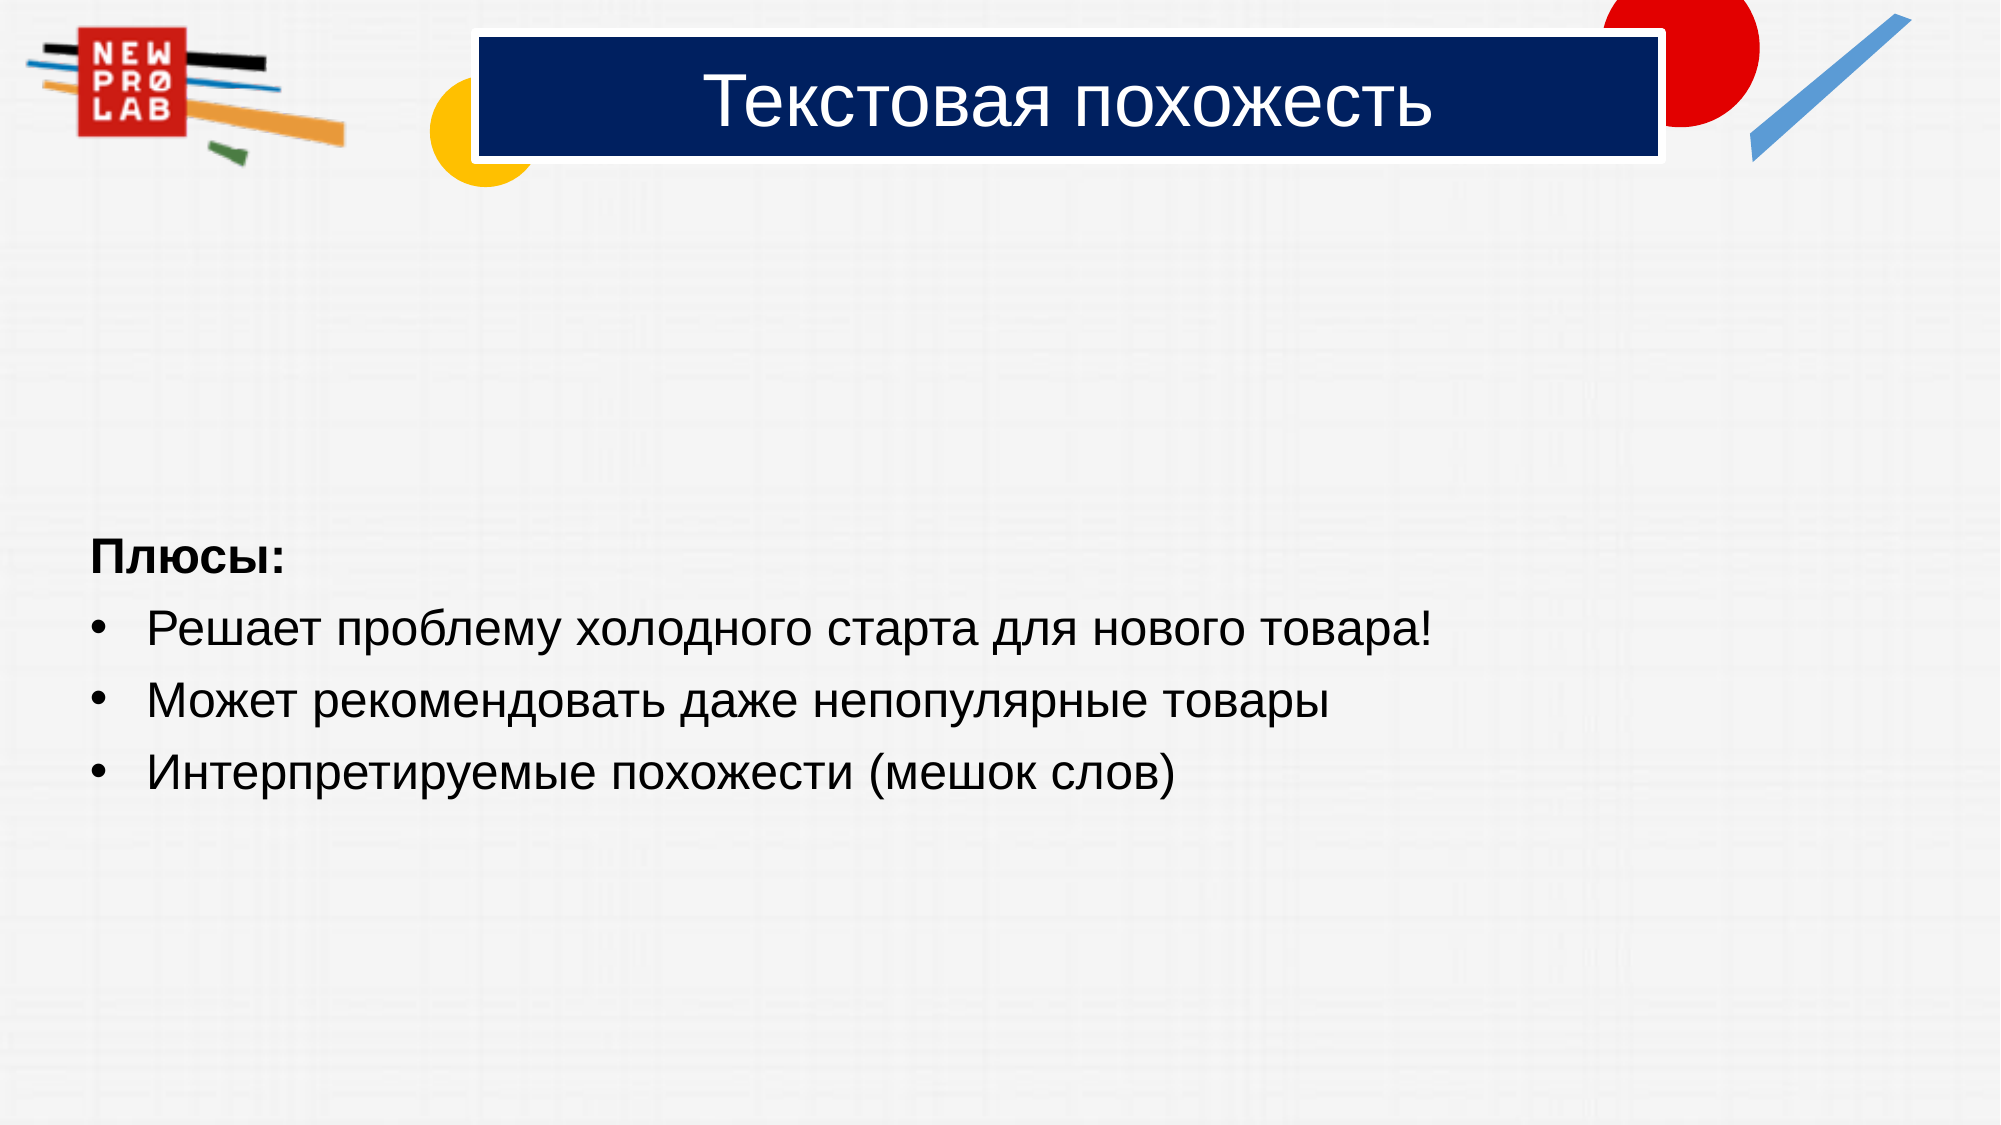

# Текстовая похожесть
Плюсы:
Решает проблему холодного старта для нового товара!
Может рекомендовать даже непопулярные товары
Интерпретируемые похожести (мешок слов)